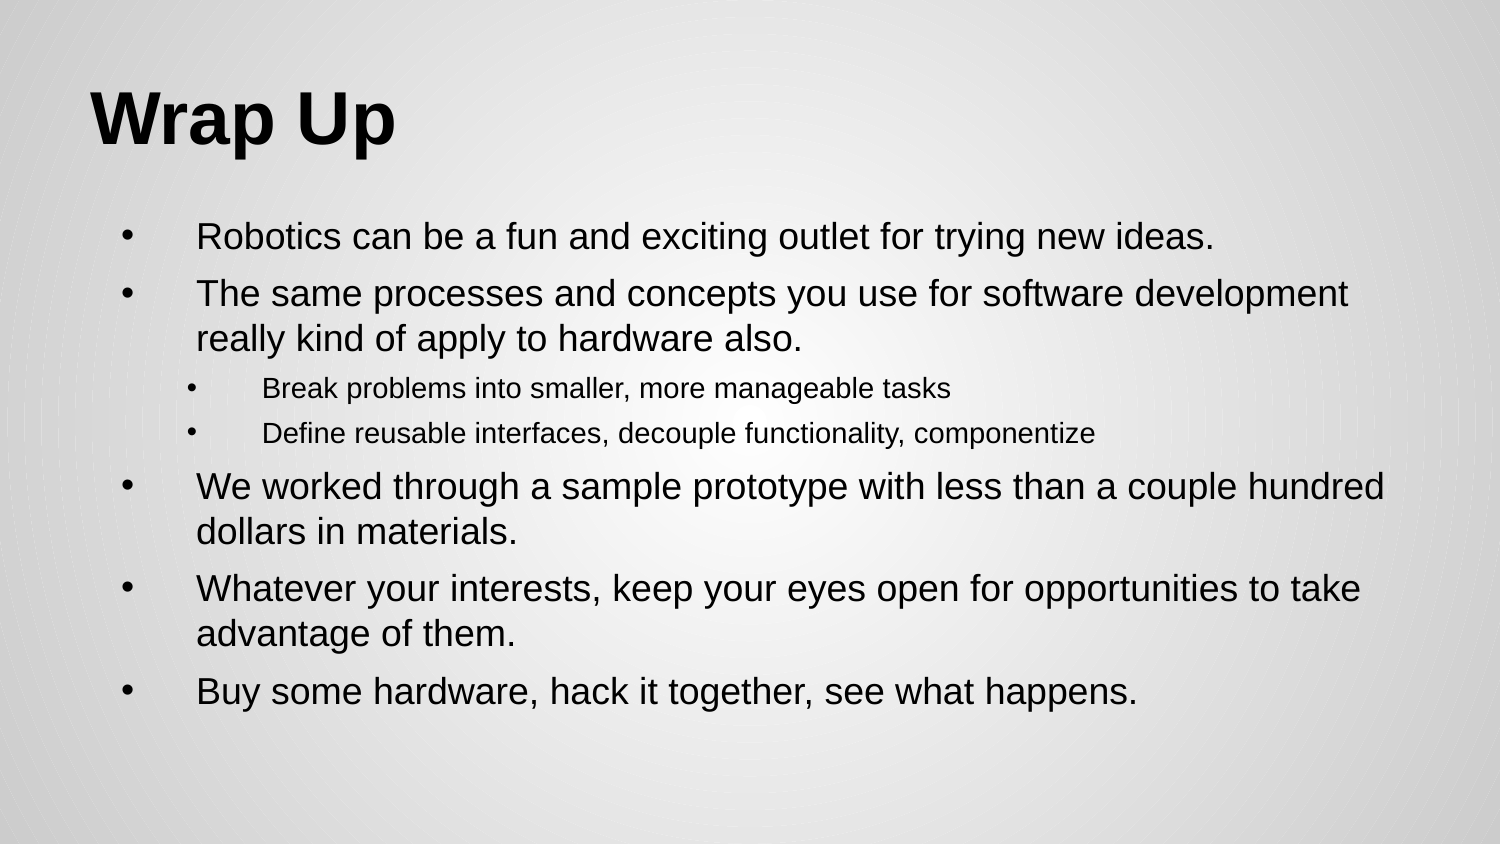

# Wrap Up
Robotics can be a fun and exciting outlet for trying new ideas.
The same processes and concepts you use for software development really kind of apply to hardware also.
Break problems into smaller, more manageable tasks
Define reusable interfaces, decouple functionality, componentize
We worked through a sample prototype with less than a couple hundred dollars in materials.
Whatever your interests, keep your eyes open for opportunities to take advantage of them.
Buy some hardware, hack it together, see what happens.